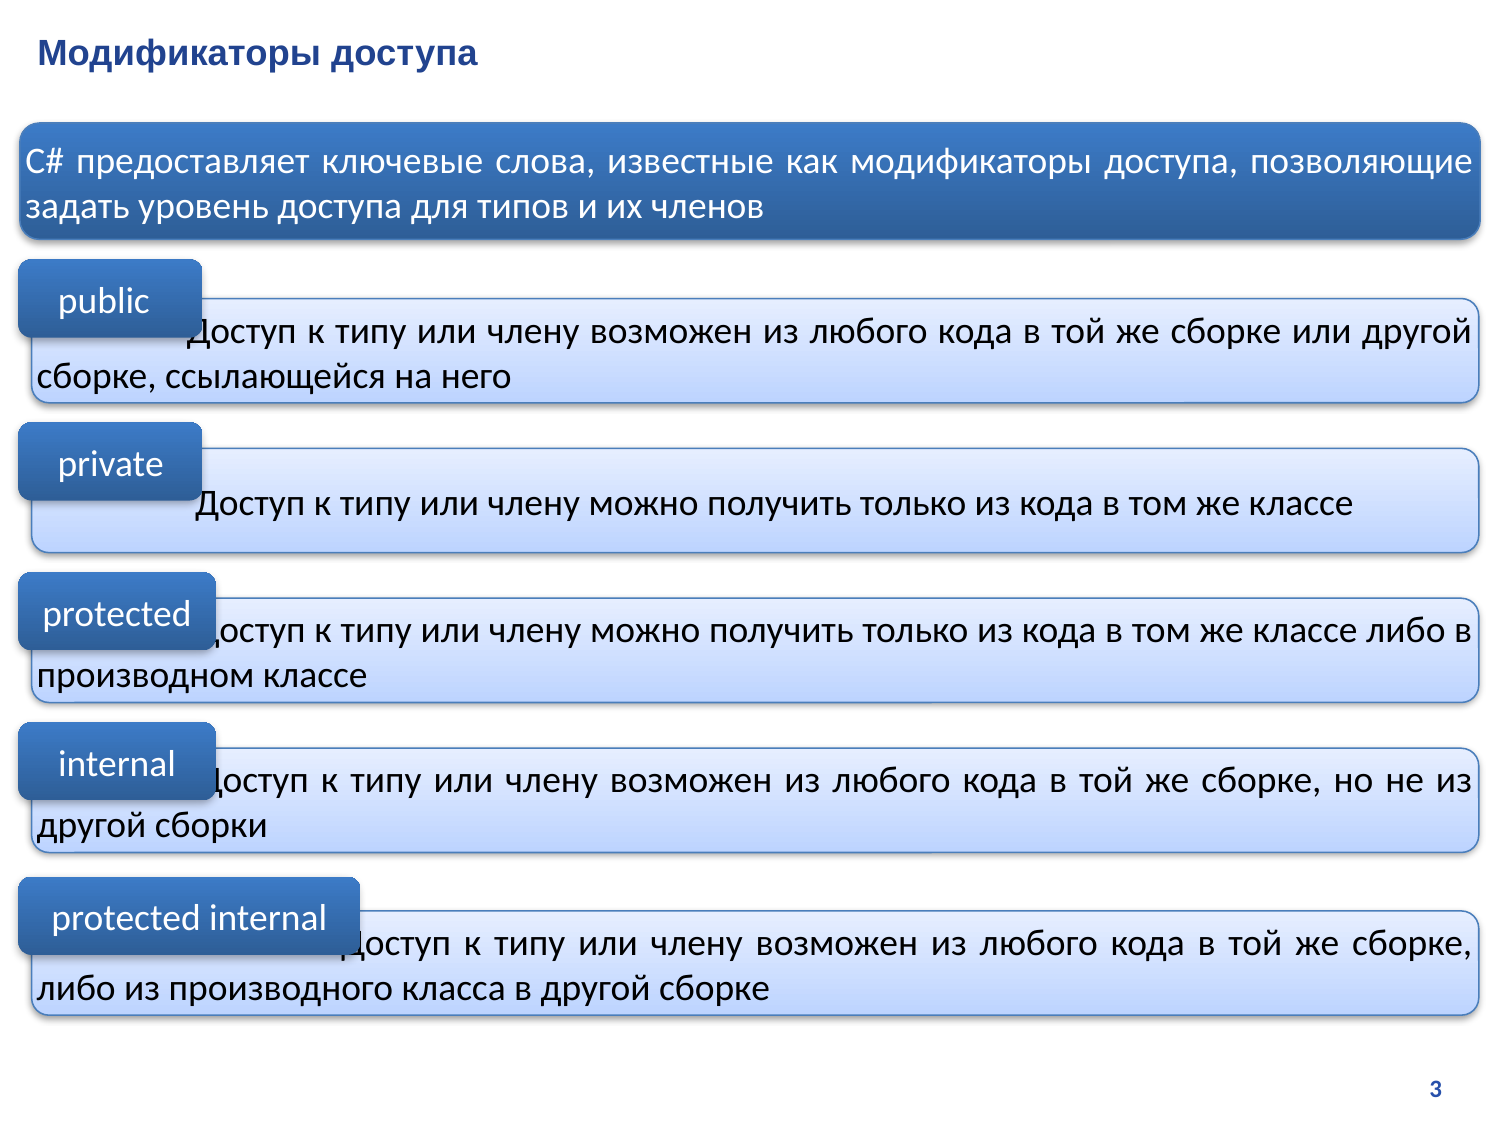

# Модификаторы доступа

C# предоставляет ключевые слова, известные как модификаторы доступа, позволяющие задать уровень доступа для типов и их членов

public
	Доступ к типу или члену возможен из любого кода в той же сборке или другой сборке, ссылающейся на него

private

	 Доступ к типу или члену можно получить только из кода в том же классе

protected
	 Доступ к типу или члену можно получить только из кода в том же классе либо в производном классе

internal
	 Доступ к типу или члену возможен из любого кода в той же сборке, но не из другой сборки

protected internal
	 	Доступ к типу или члену возможен из любого кода в той же сборке, либо из производного класса в другой сборке